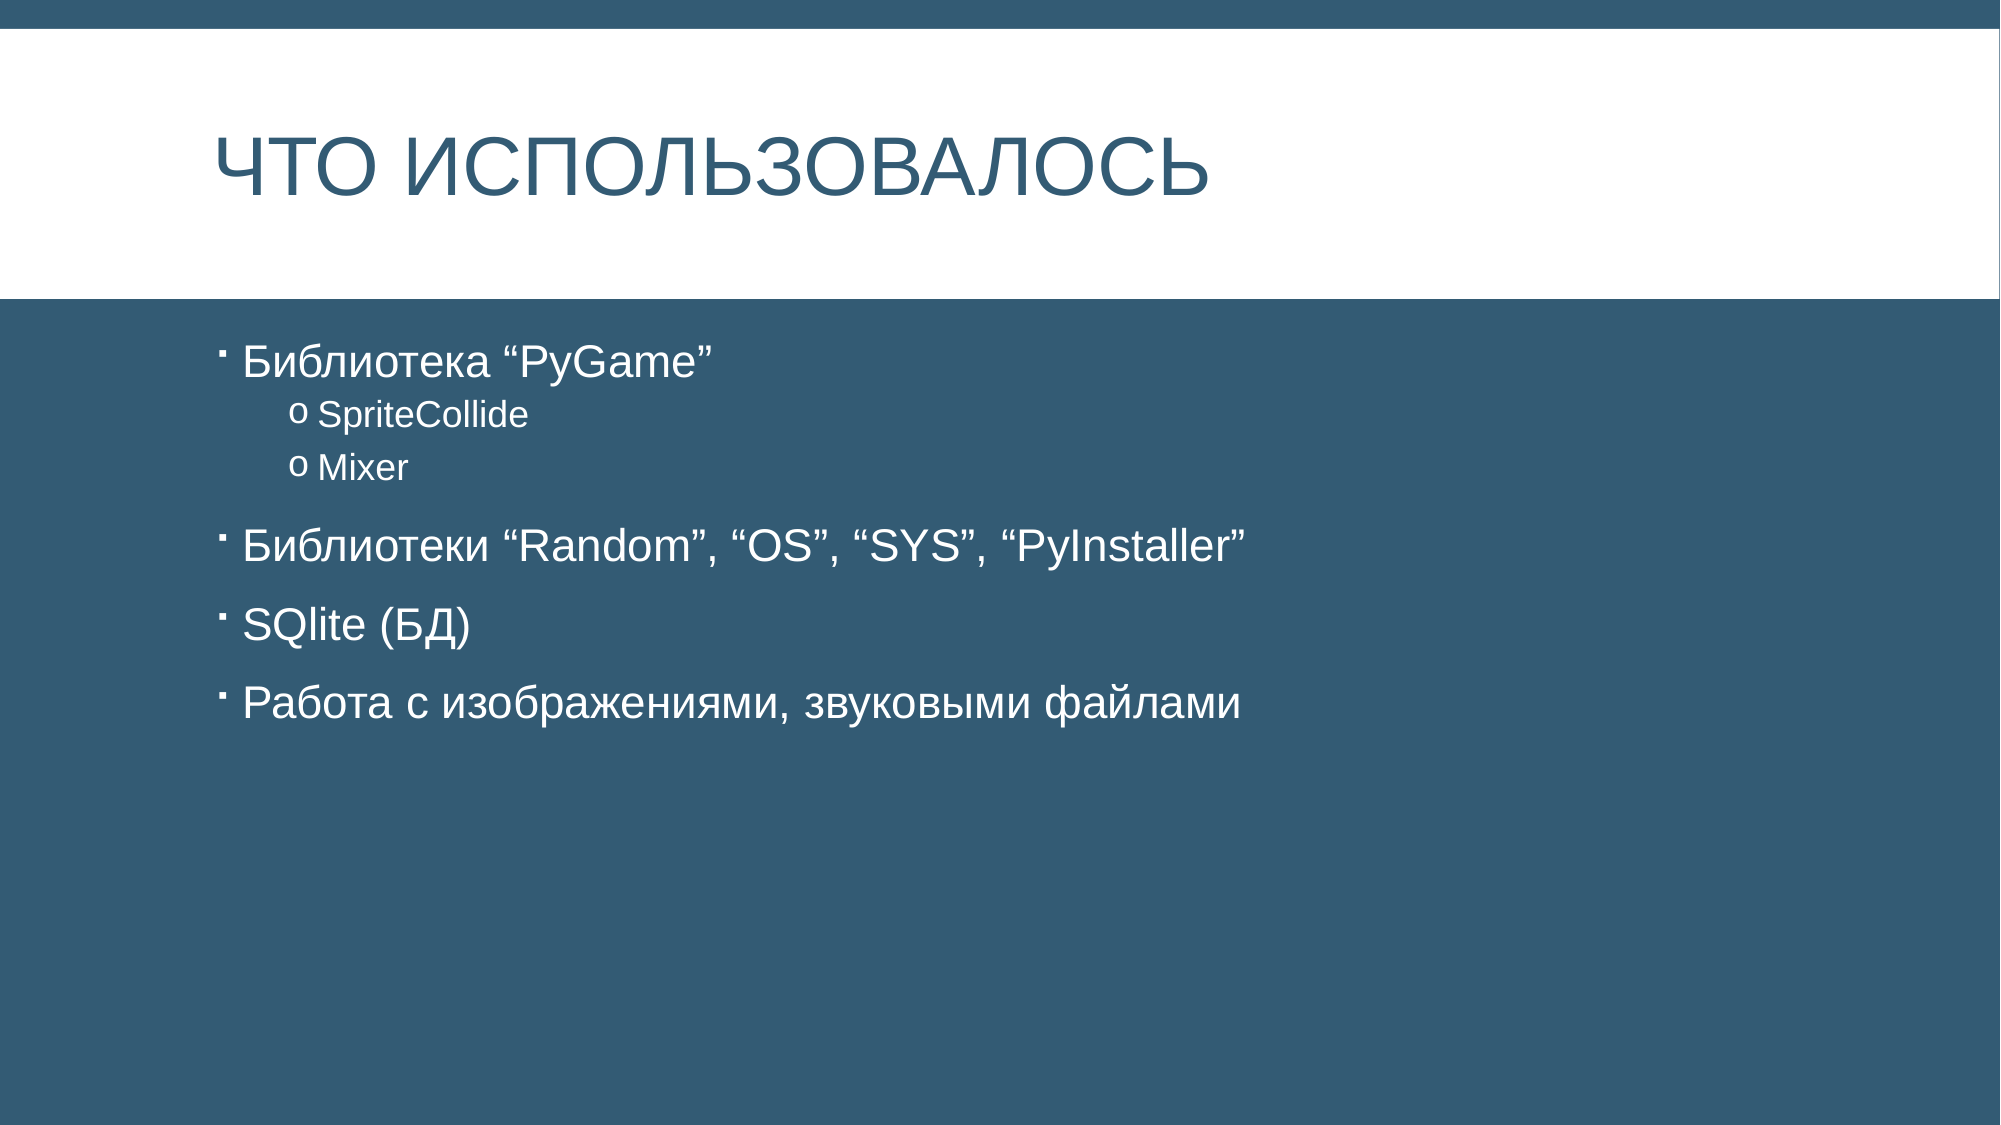

# Что использовалось
Библиотека “PyGame”
SpriteCollide
Mixer
Библиотеки “Random”, “OS”, “SYS”, “PyInstaller”
SQlite (БД)
Работа с изображениями, звуковыми файлами